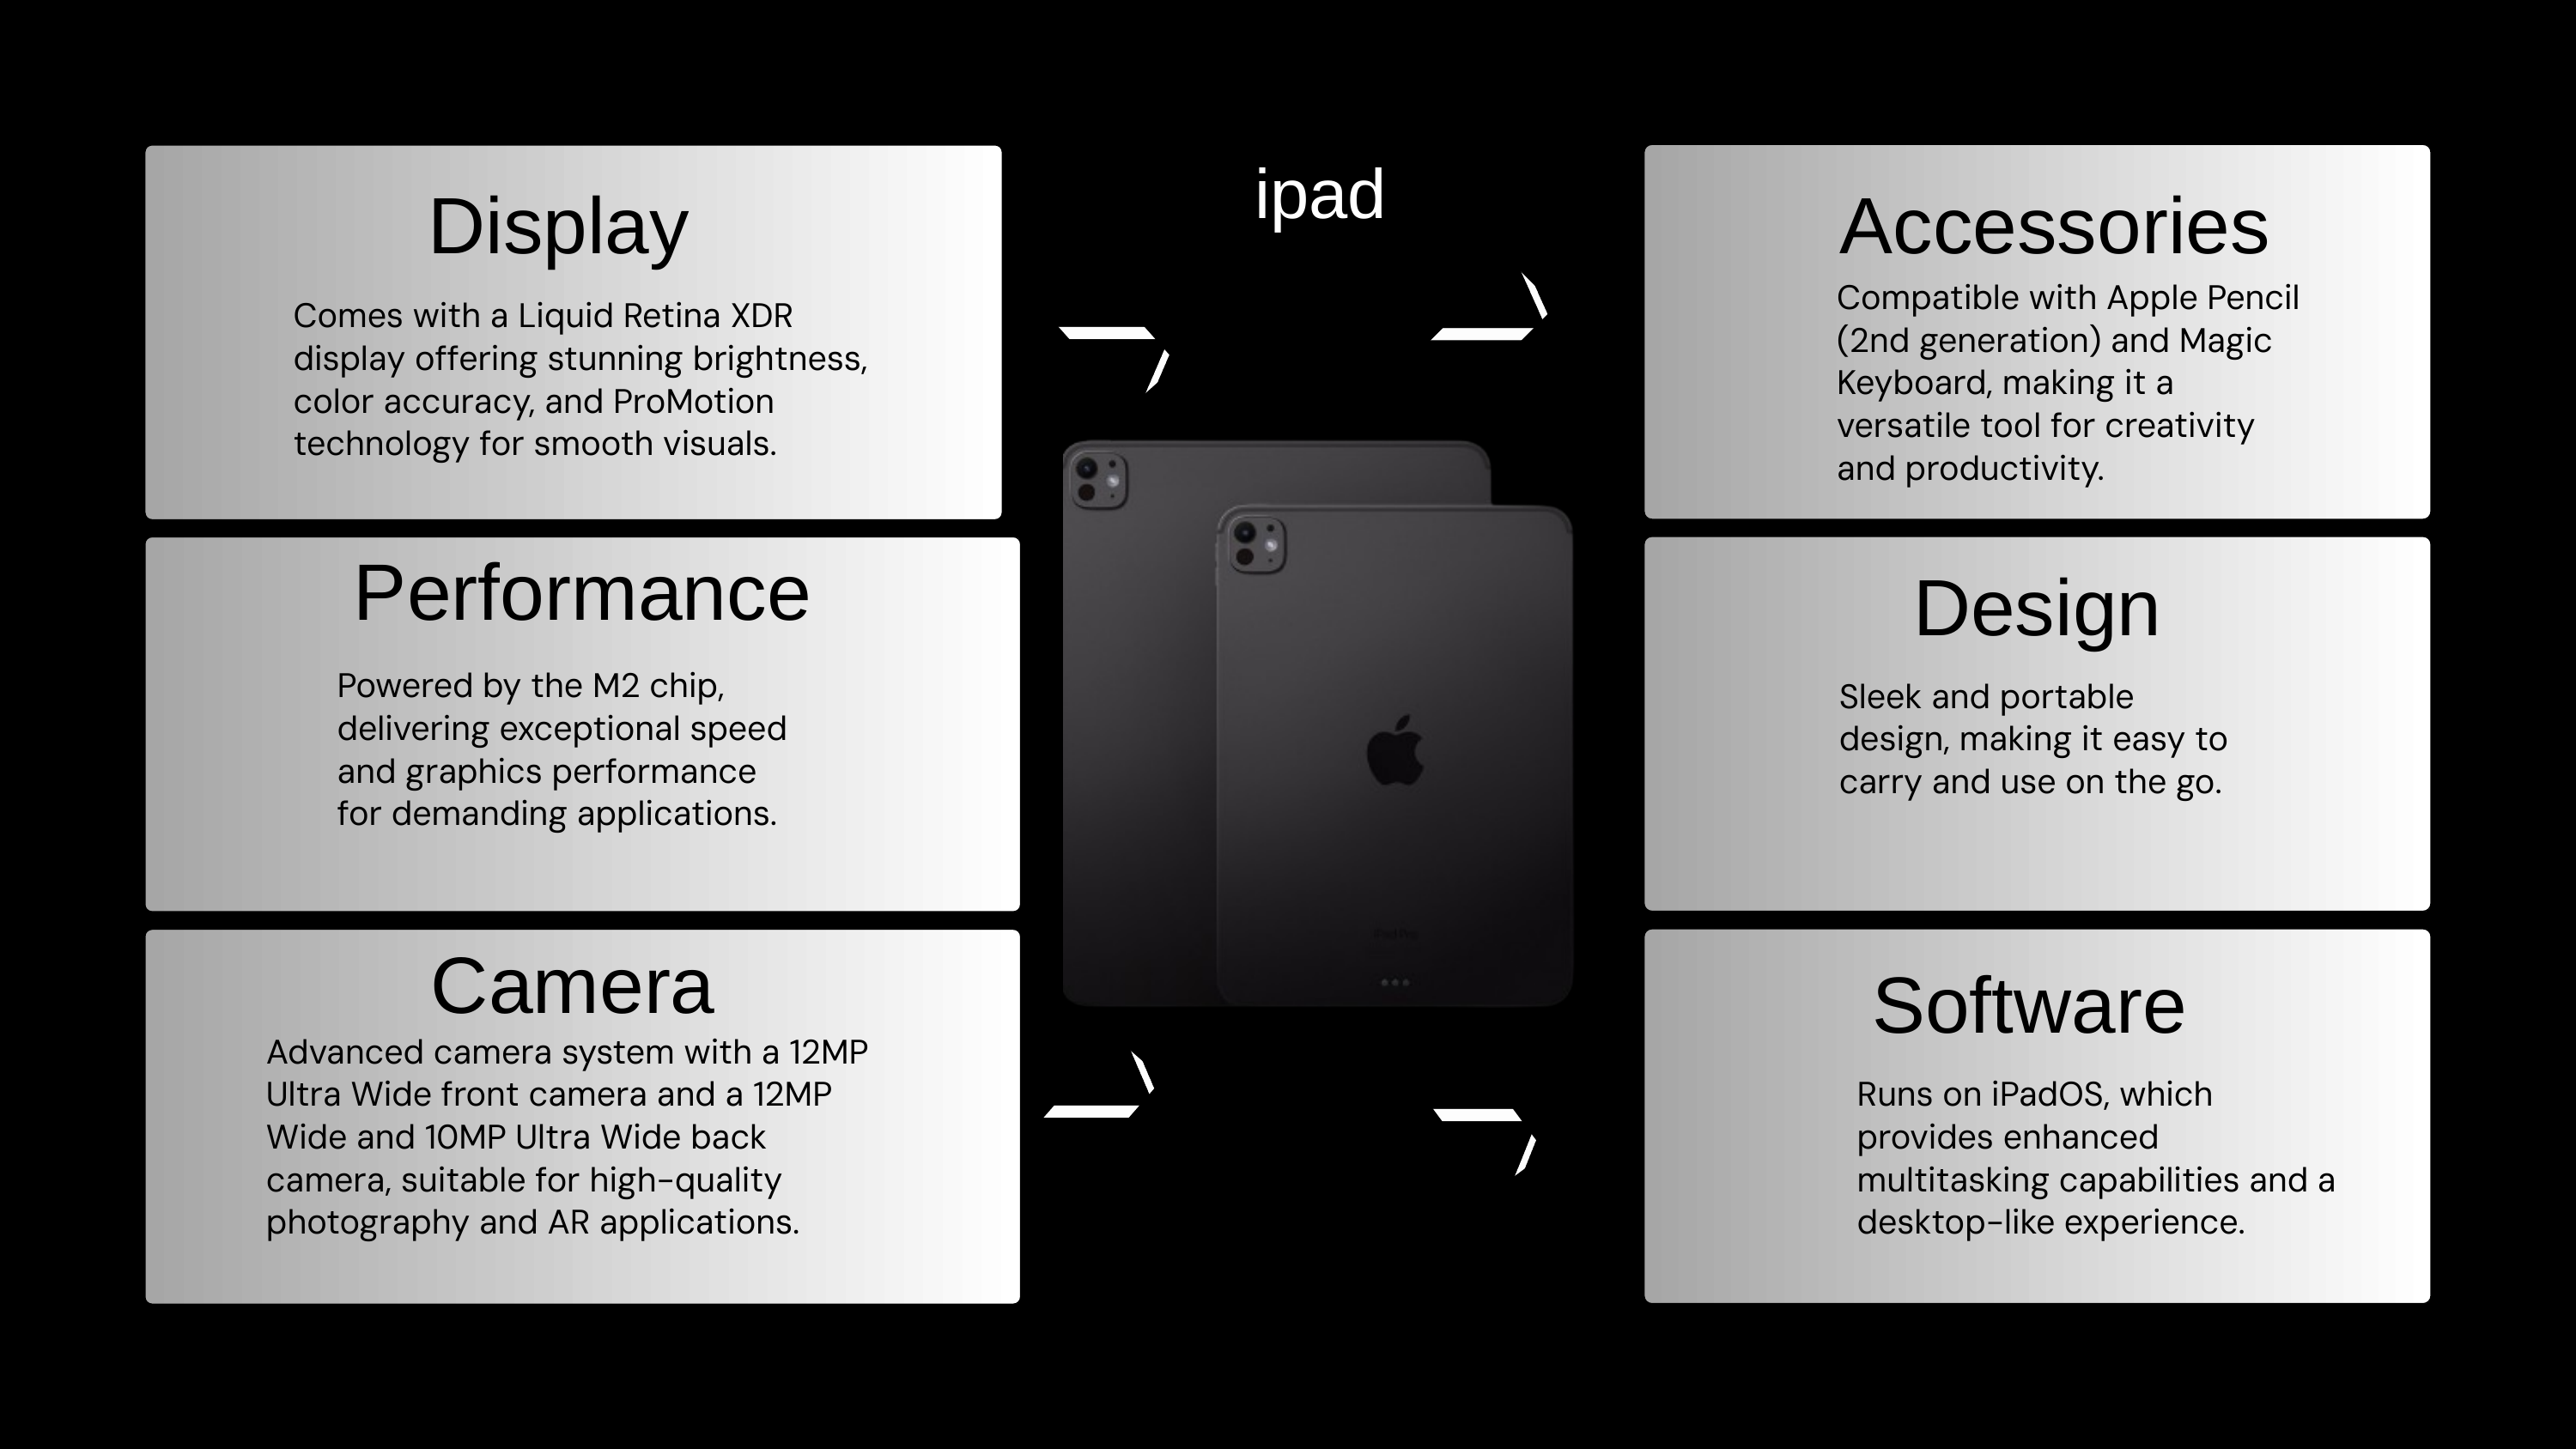

ipad

Display
Accessories
Compatible with Apple Pencil (2nd generation) and Magic Keyboard, making it a versatile tool for creativity and productivity.
Comes with a Liquid Retina XDR display offering stunning brightness, color accuracy, and ProMotion technology for smooth visuals.

Performance

Design
Powered by the M2 chip, delivering exceptional speed and graphics performance for demanding applications.
Sleek and portable design, making it easy to carry and use on the go.
Camera

Software
Advanced camera system with a 12MP Ultra Wide front camera and a 12MP Wide and 10MP Ultra Wide back camera, suitable for high-quality photography and AR applications.
Runs on iPadOS, which provides enhanced multitasking capabilities and a desktop-like experience.